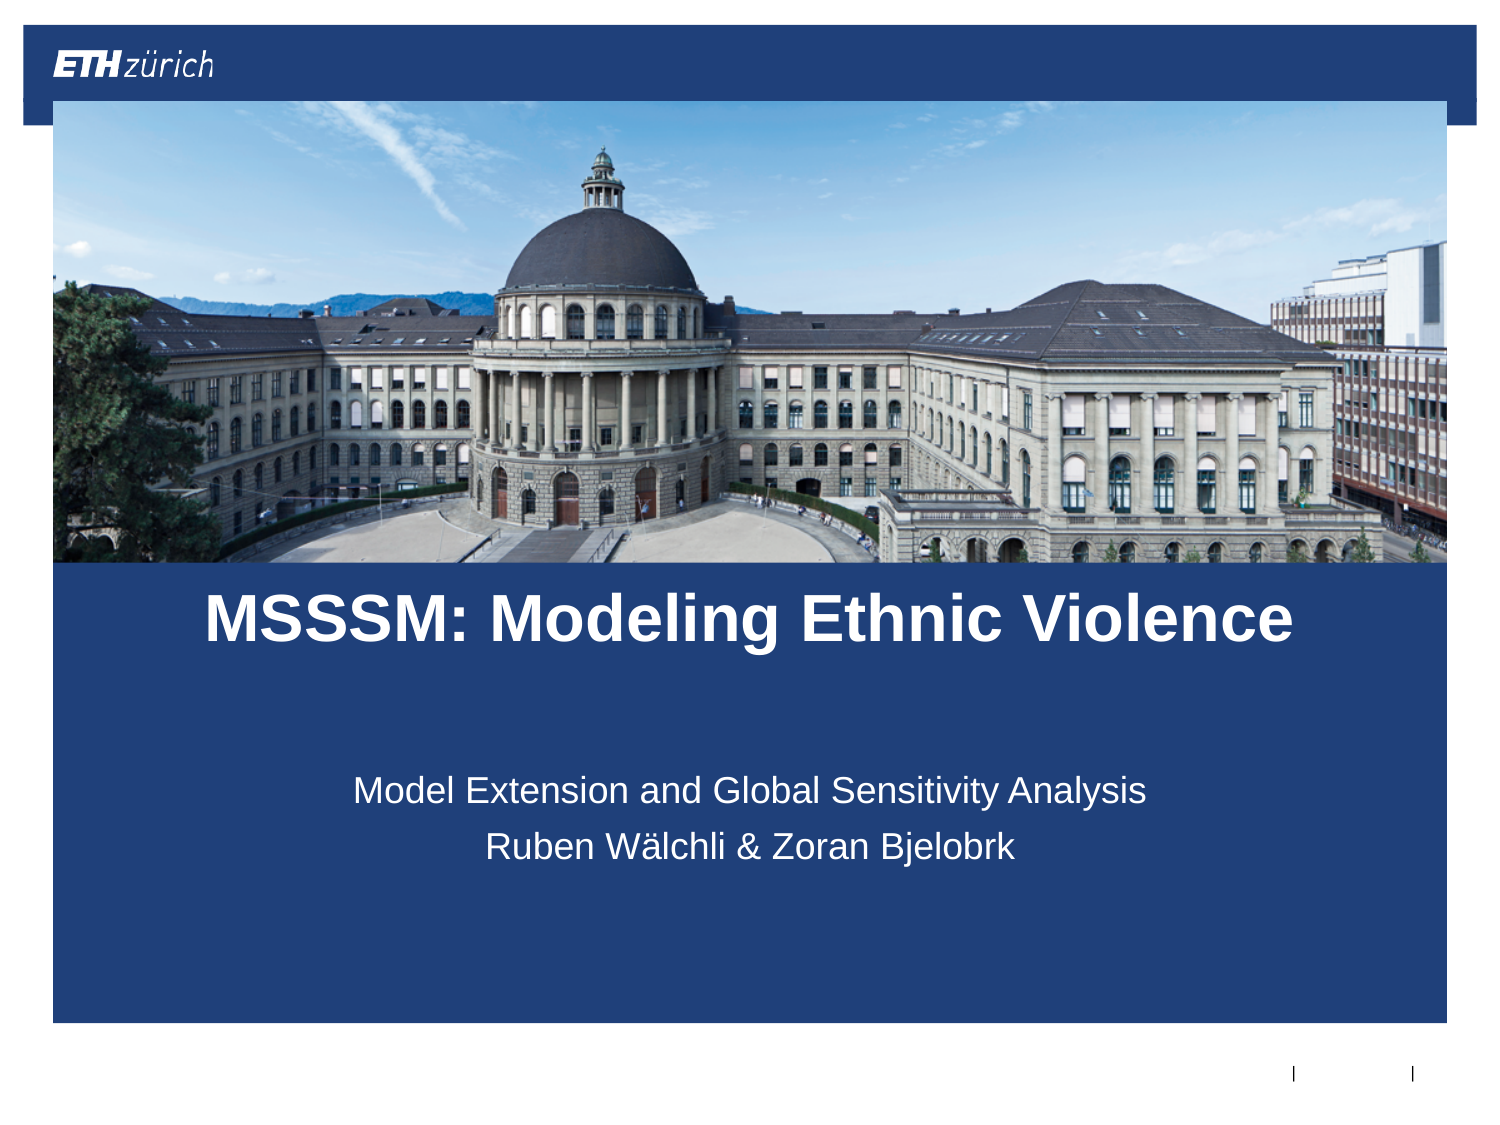

# MSSSM: Modeling Ethnic Violence
Model Extension and Global Sensitivity Analysis
Ruben Wälchli & Zoran Bjelobrk